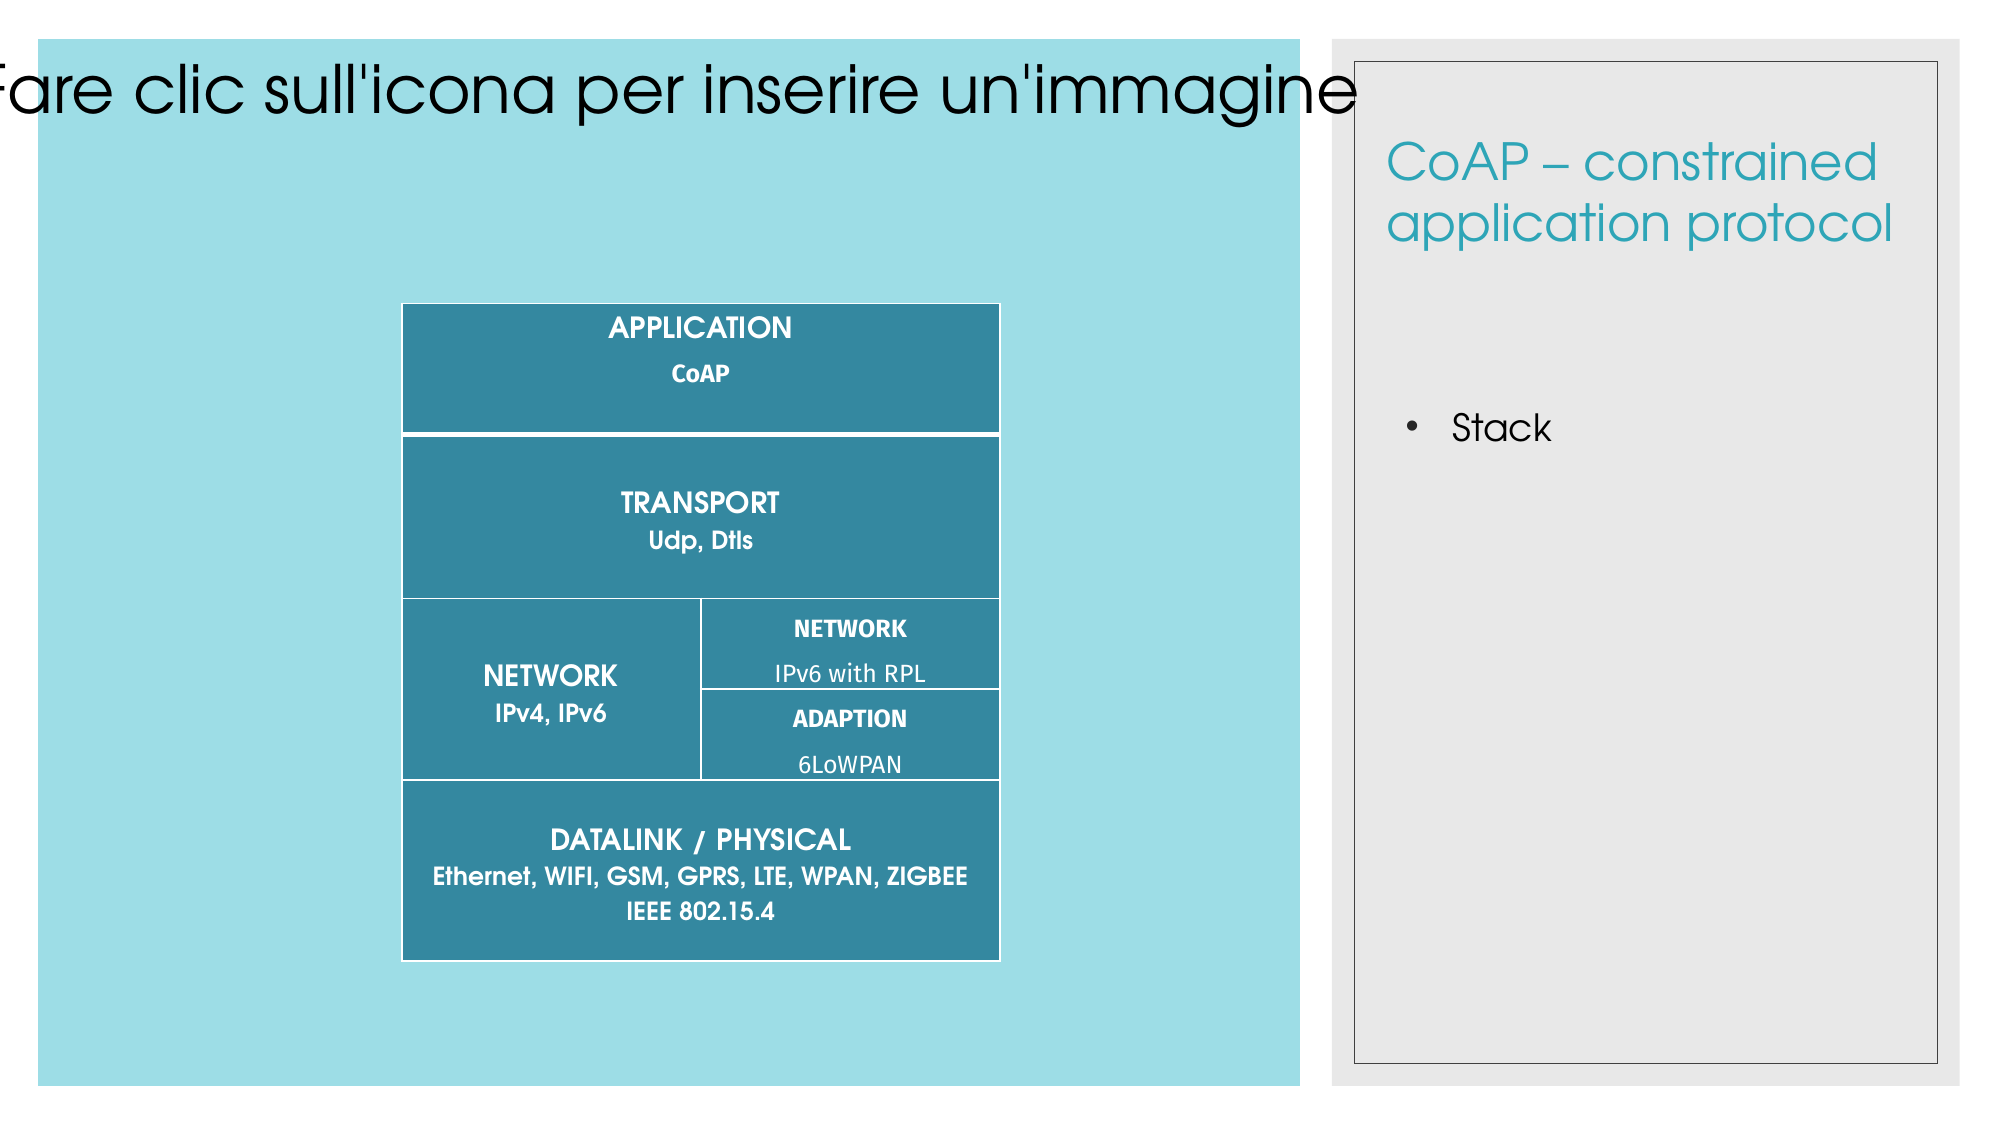

# CoAP – constrained application protocol
| APPLICATION CoAP |  |
| --- | --- |
| TRANSPORT Udp, Dtls |  |
| NETWORK IPv4, IPv6 | NETWORK IPv6 with RPL |
|  | ADAPTION 6LoWPAN |
| DATALINK / PHYSICAL Ethernet, WIFI, GSM, GPRS, LTE, WPAN, ZIGBEE IEEE 802.15.4 |  |
Stack
16/09/2020